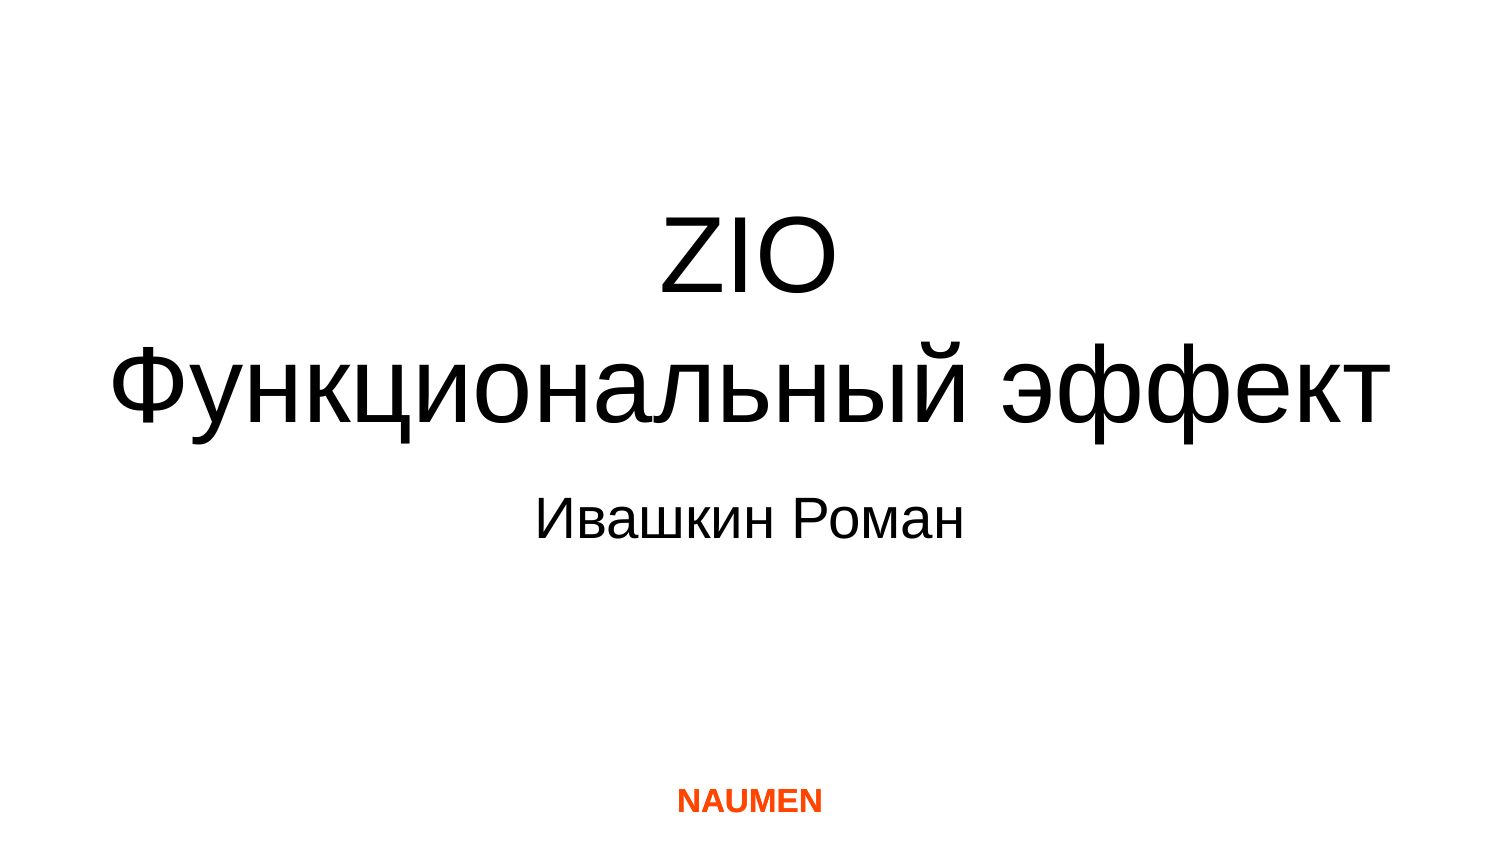

# ZIO
Функциональный эффект
Ивашкин Роман
NAUMEN